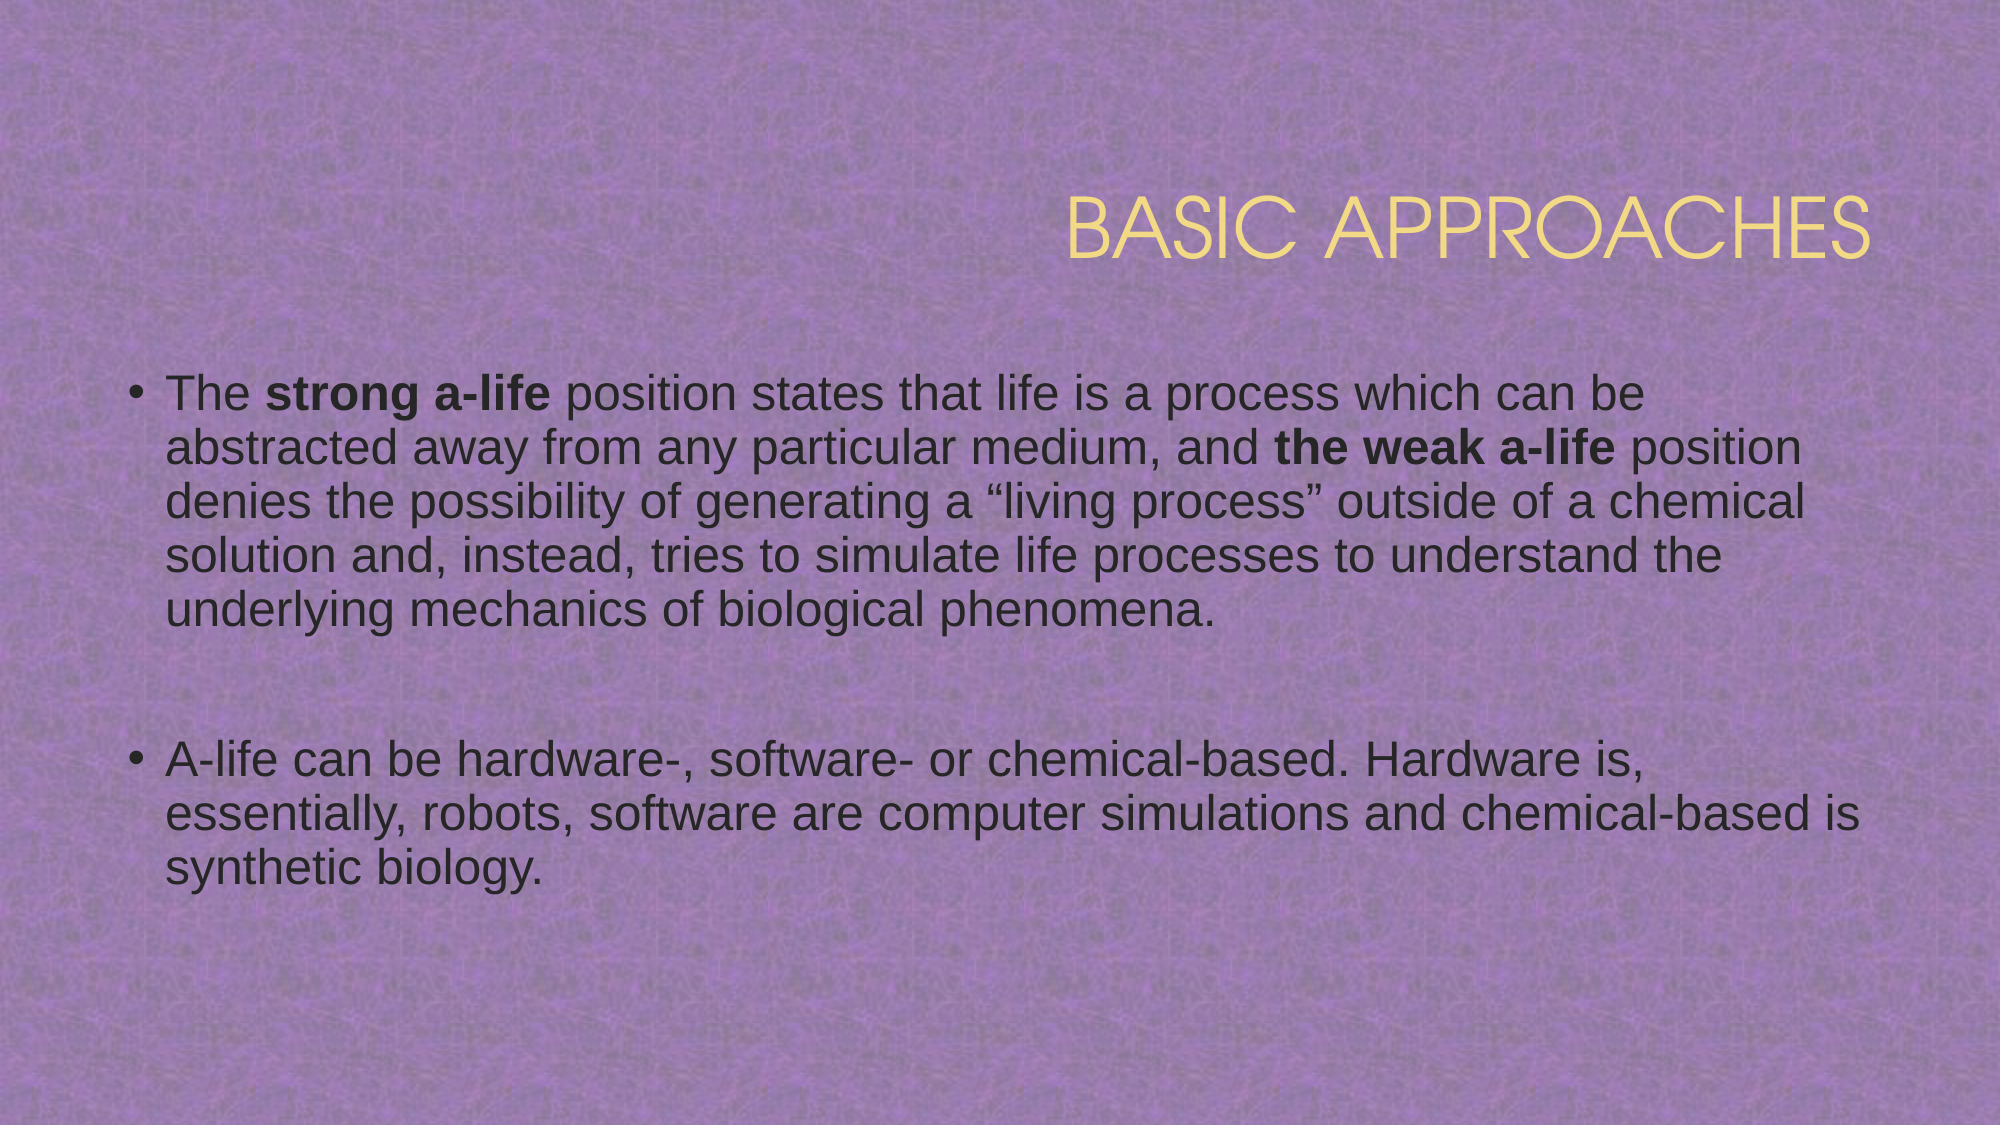

# basic approaches
The strong a-life position states that life is a process which can be abstracted away from any particular medium, and the weak a-life position denies the possibility of generating a “living process” outside of a chemical solution and, instead, tries to simulate life processes to understand the underlying mechanics of biological phenomena.

A-life can be hardware-, software- or chemical-based. Hardware is, essentially, robots, software are computer simulations and chemical-based is synthetic biology.